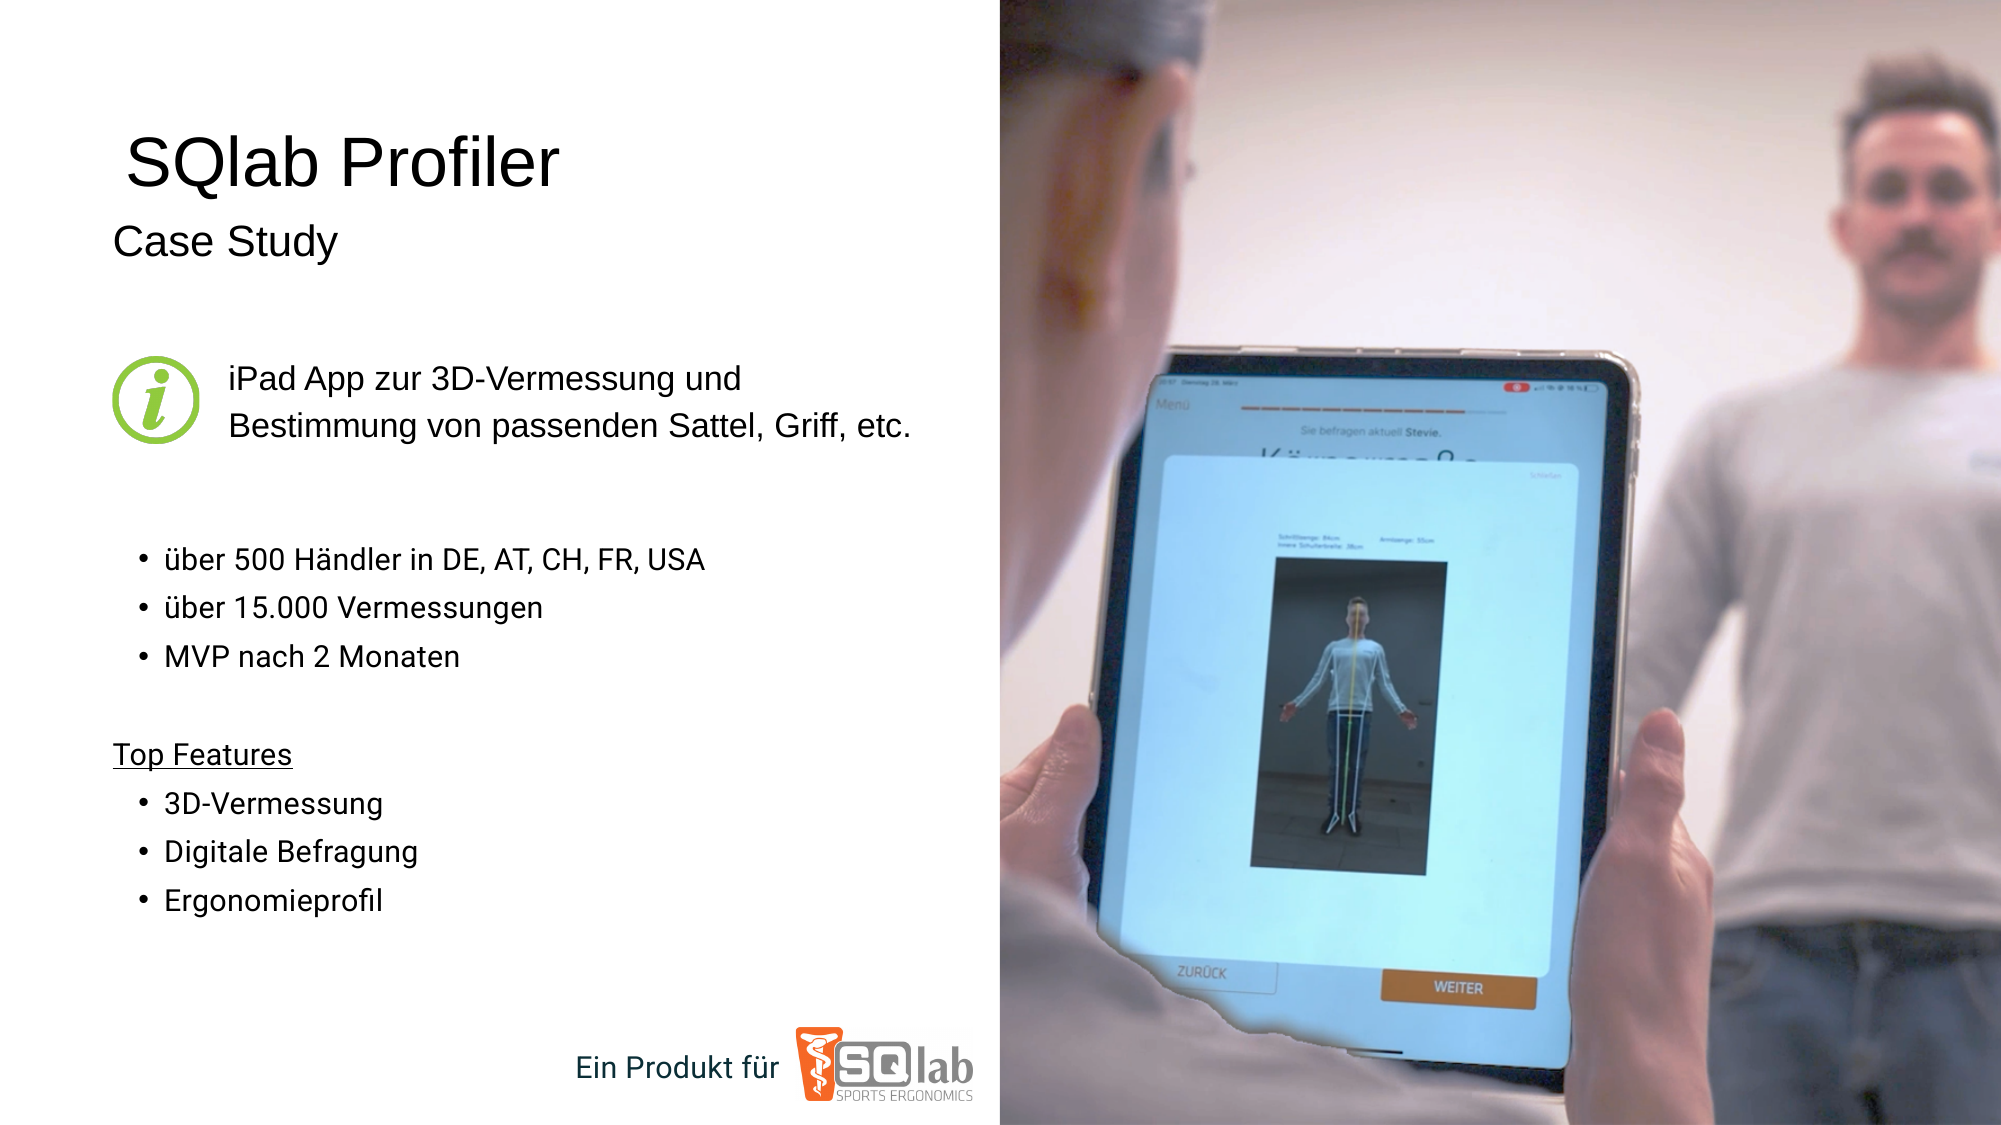

SQlab Profiler
Case Study
iPad App zur 3D-Vermessung und Bestimmung von passenden Sattel, Griff, etc.

über 500 Händler in DE, AT, CH, FR, USA
über 15.000 Vermessungen
MVP nach 2 Monaten
Top Features
3D-Vermessung
Digitale Befragung
Ergonomieprofil

Ein Produkt für